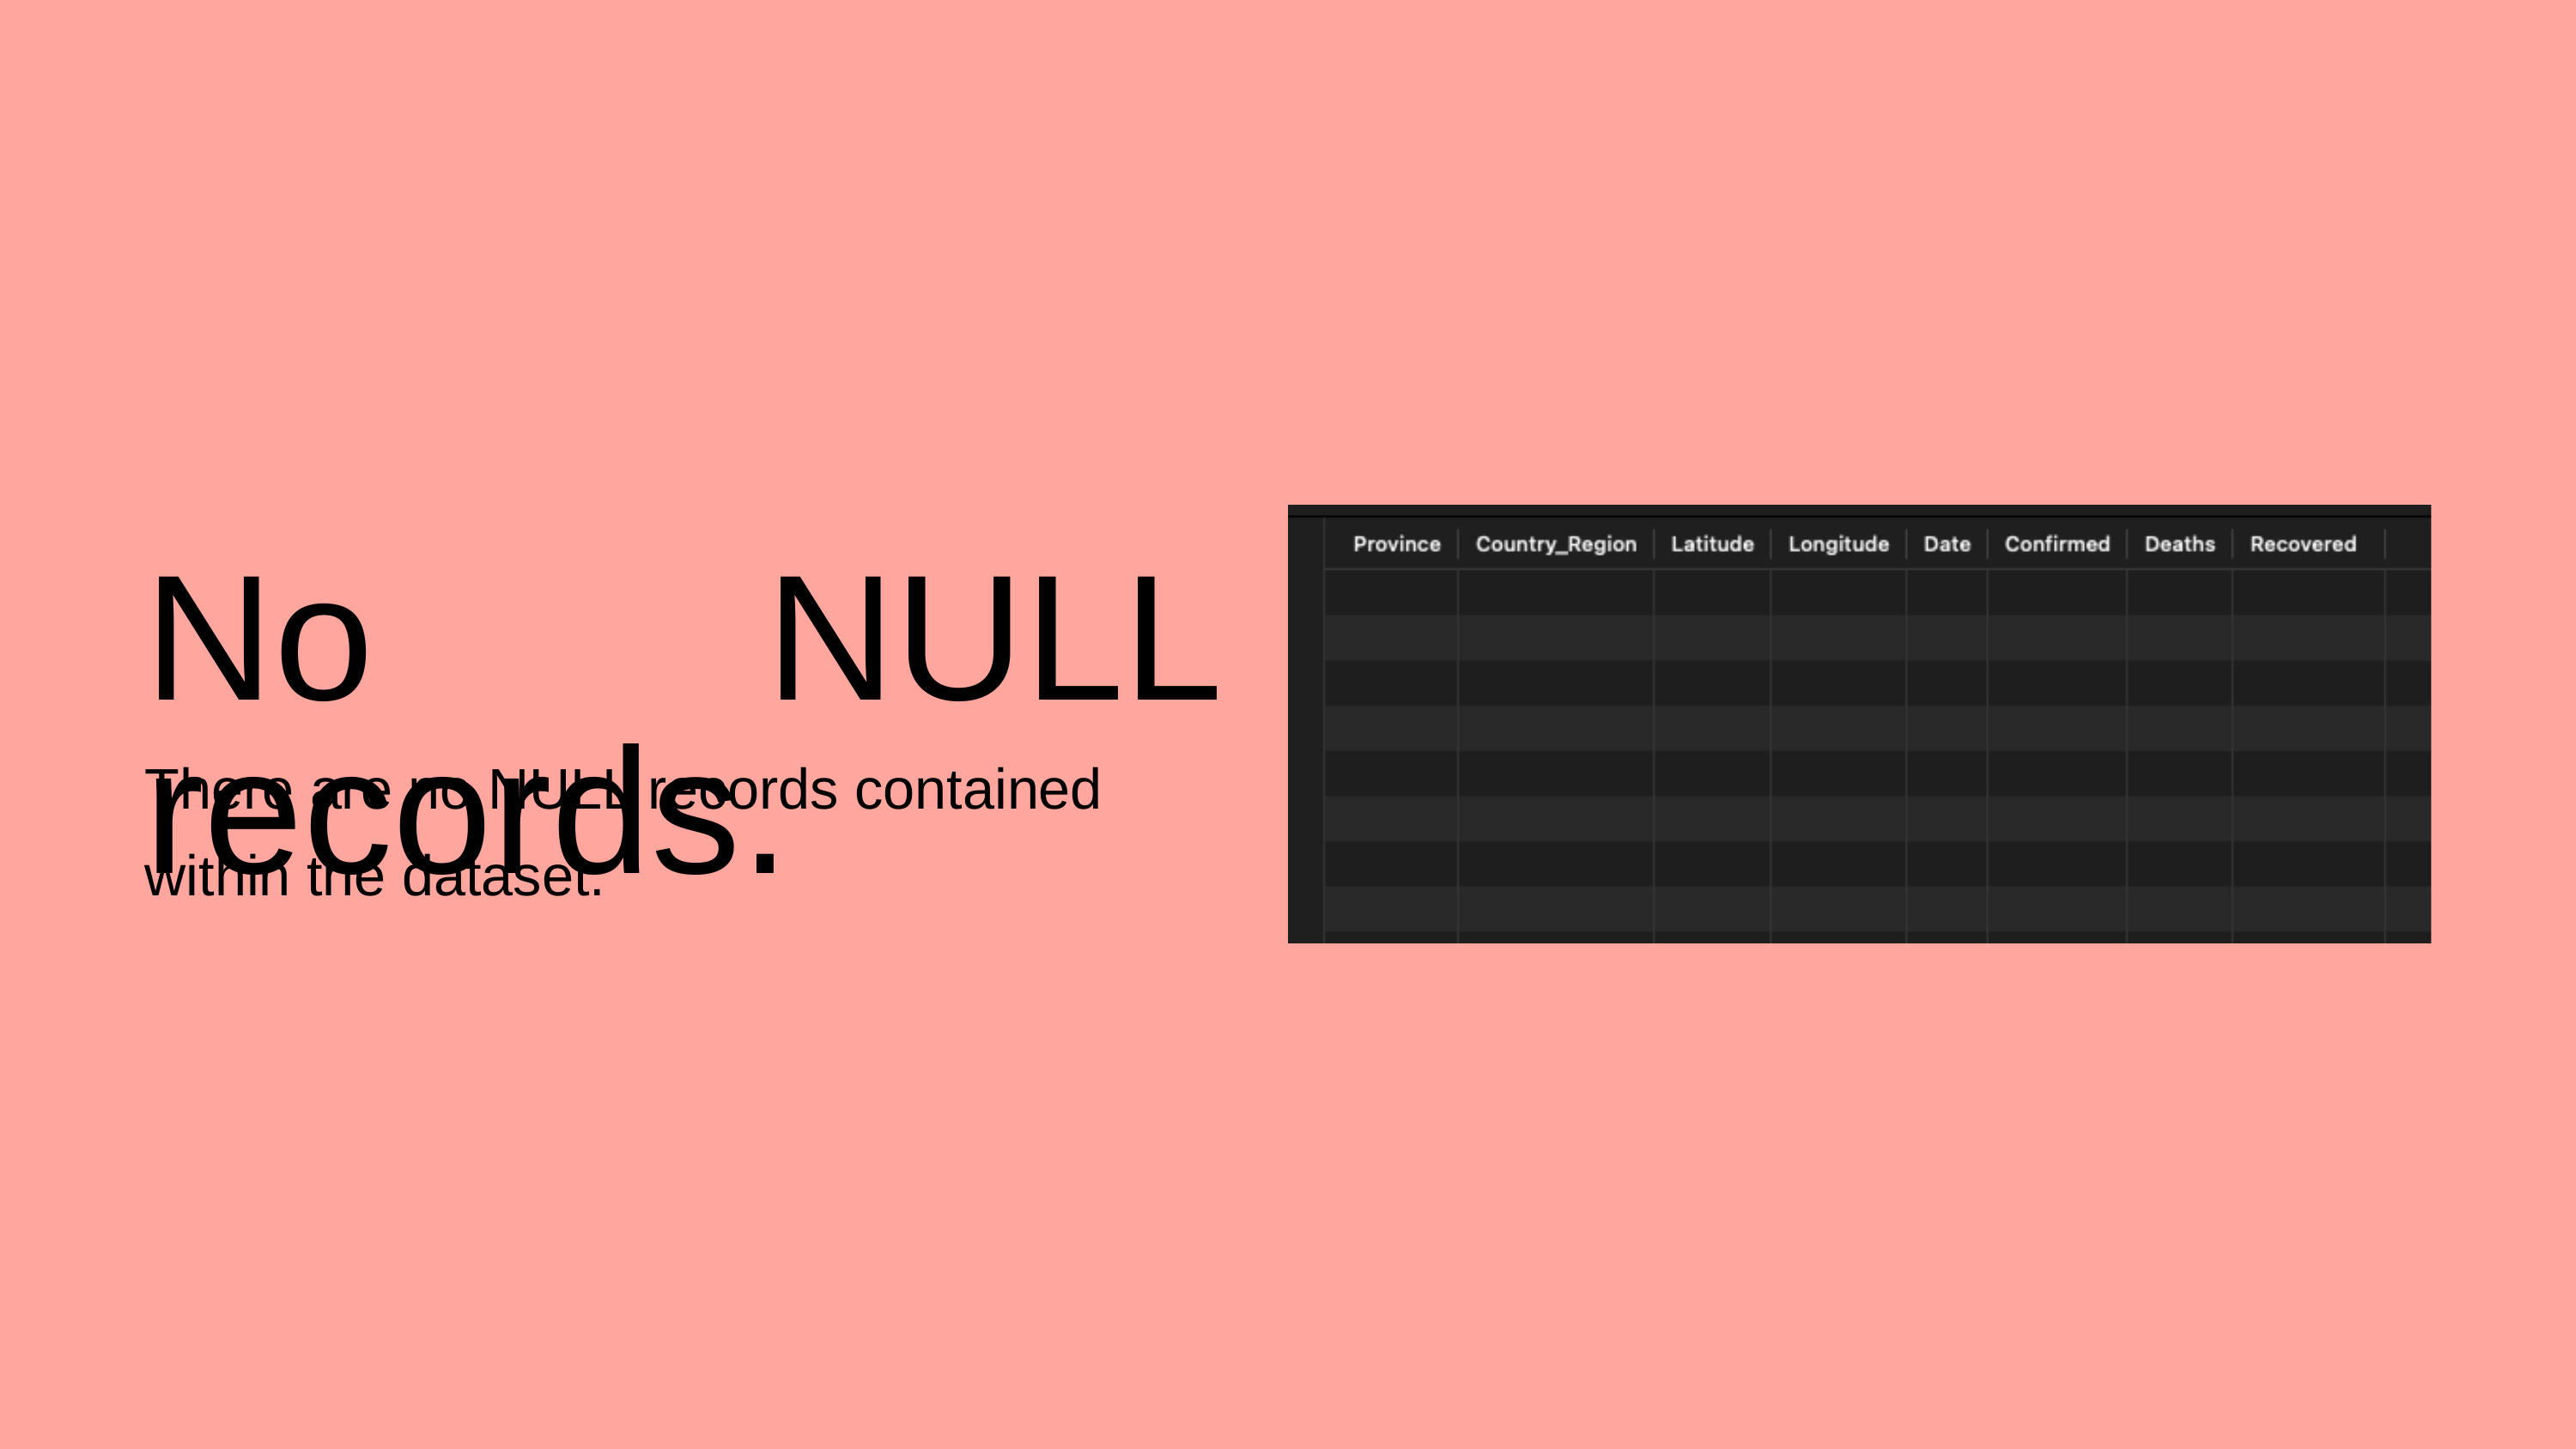

No NULL records.
There are no NULL records contained within the dataset.